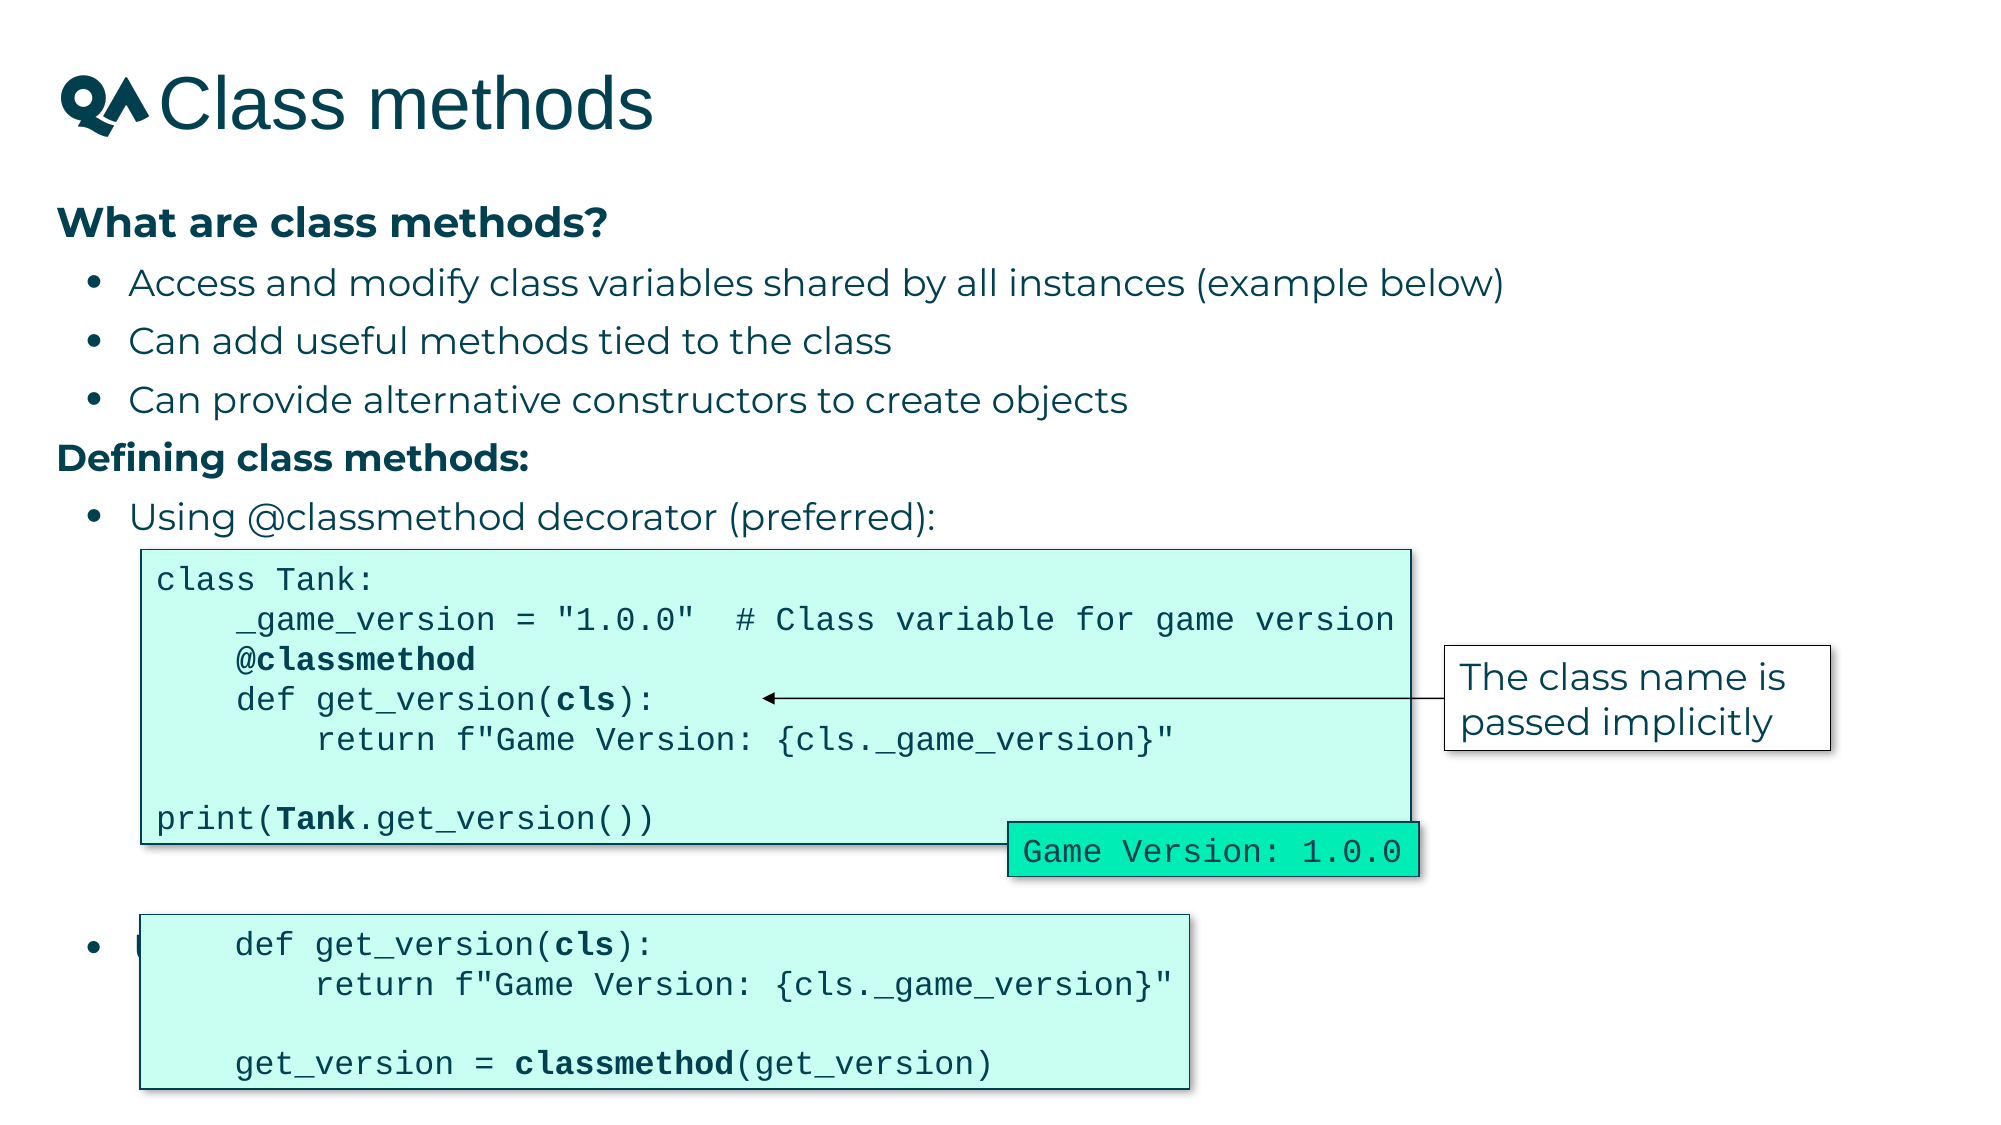

# Class methods
What are class methods?
Access and modify class variables shared by all instances (example below)
Can add useful methods tied to the class
Can provide alternative constructors to create objects
Defining class methods:
Using @classmethod decorator (preferred):

Using built-in classmethod() function:
class Tank:
    _game_version = "1.0.0"  # Class variable for game version
    @classmethod
    def get_version(cls):
        return f"Game Version: {cls._game_version}"

print(Tank.get_version())
The class name is passed implicitly

Game Version: 1.0.0
    def get_version(cls):
        return f"Game Version: {cls._game_version}"

    get_version = classmethod(get_version)